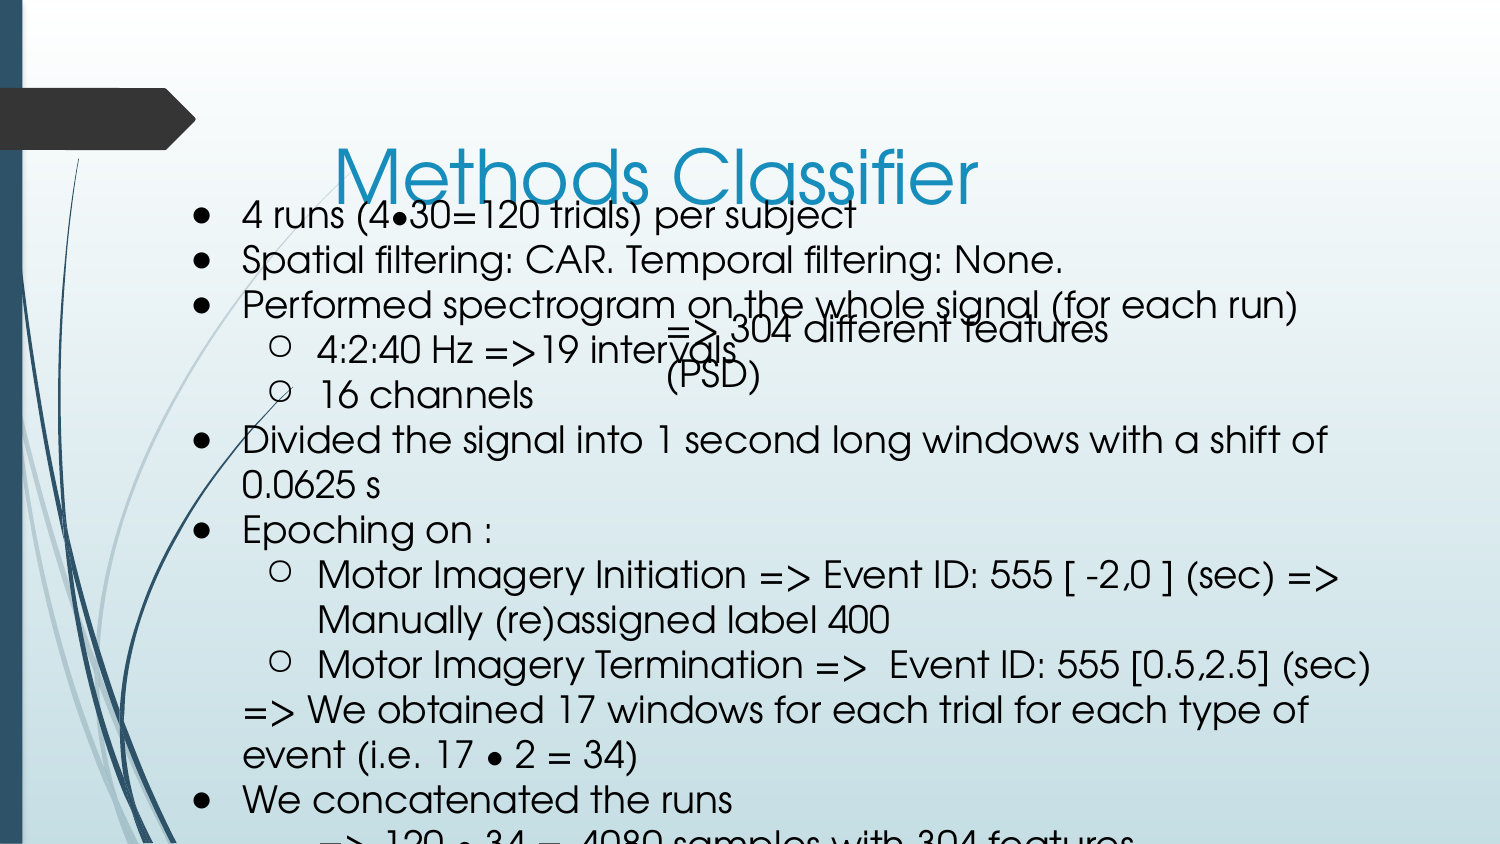

# Methods Classifier
4 runs (4∙30=120 trials) per subject
Spatial filtering: CAR. Temporal filtering: None.
Performed spectrogram on the whole signal (for each run)
4:2:40 Hz =>19 intervals
16 channels
Divided the signal into 1 second long windows with a shift of 0.0625 s
Epoching on :
Motor Imagery Initiation => Event ID: 555 [ -2,0 ] (sec) => Manually (re)assigned label 400
Motor Imagery Termination =>  Event ID: 555 [0.5,2.5] (sec)
=> We obtained 17 windows for each trial for each type of event (i.e. 17 ∙ 2 = 34)
We concatenated the runs
	=> 120 ∙ 34 =  4080 samples with 304 features

Classifier had to distinguish between two classes: ERD (MI initation) and ERS (MI Termination)
=> 304 different features (PSD)